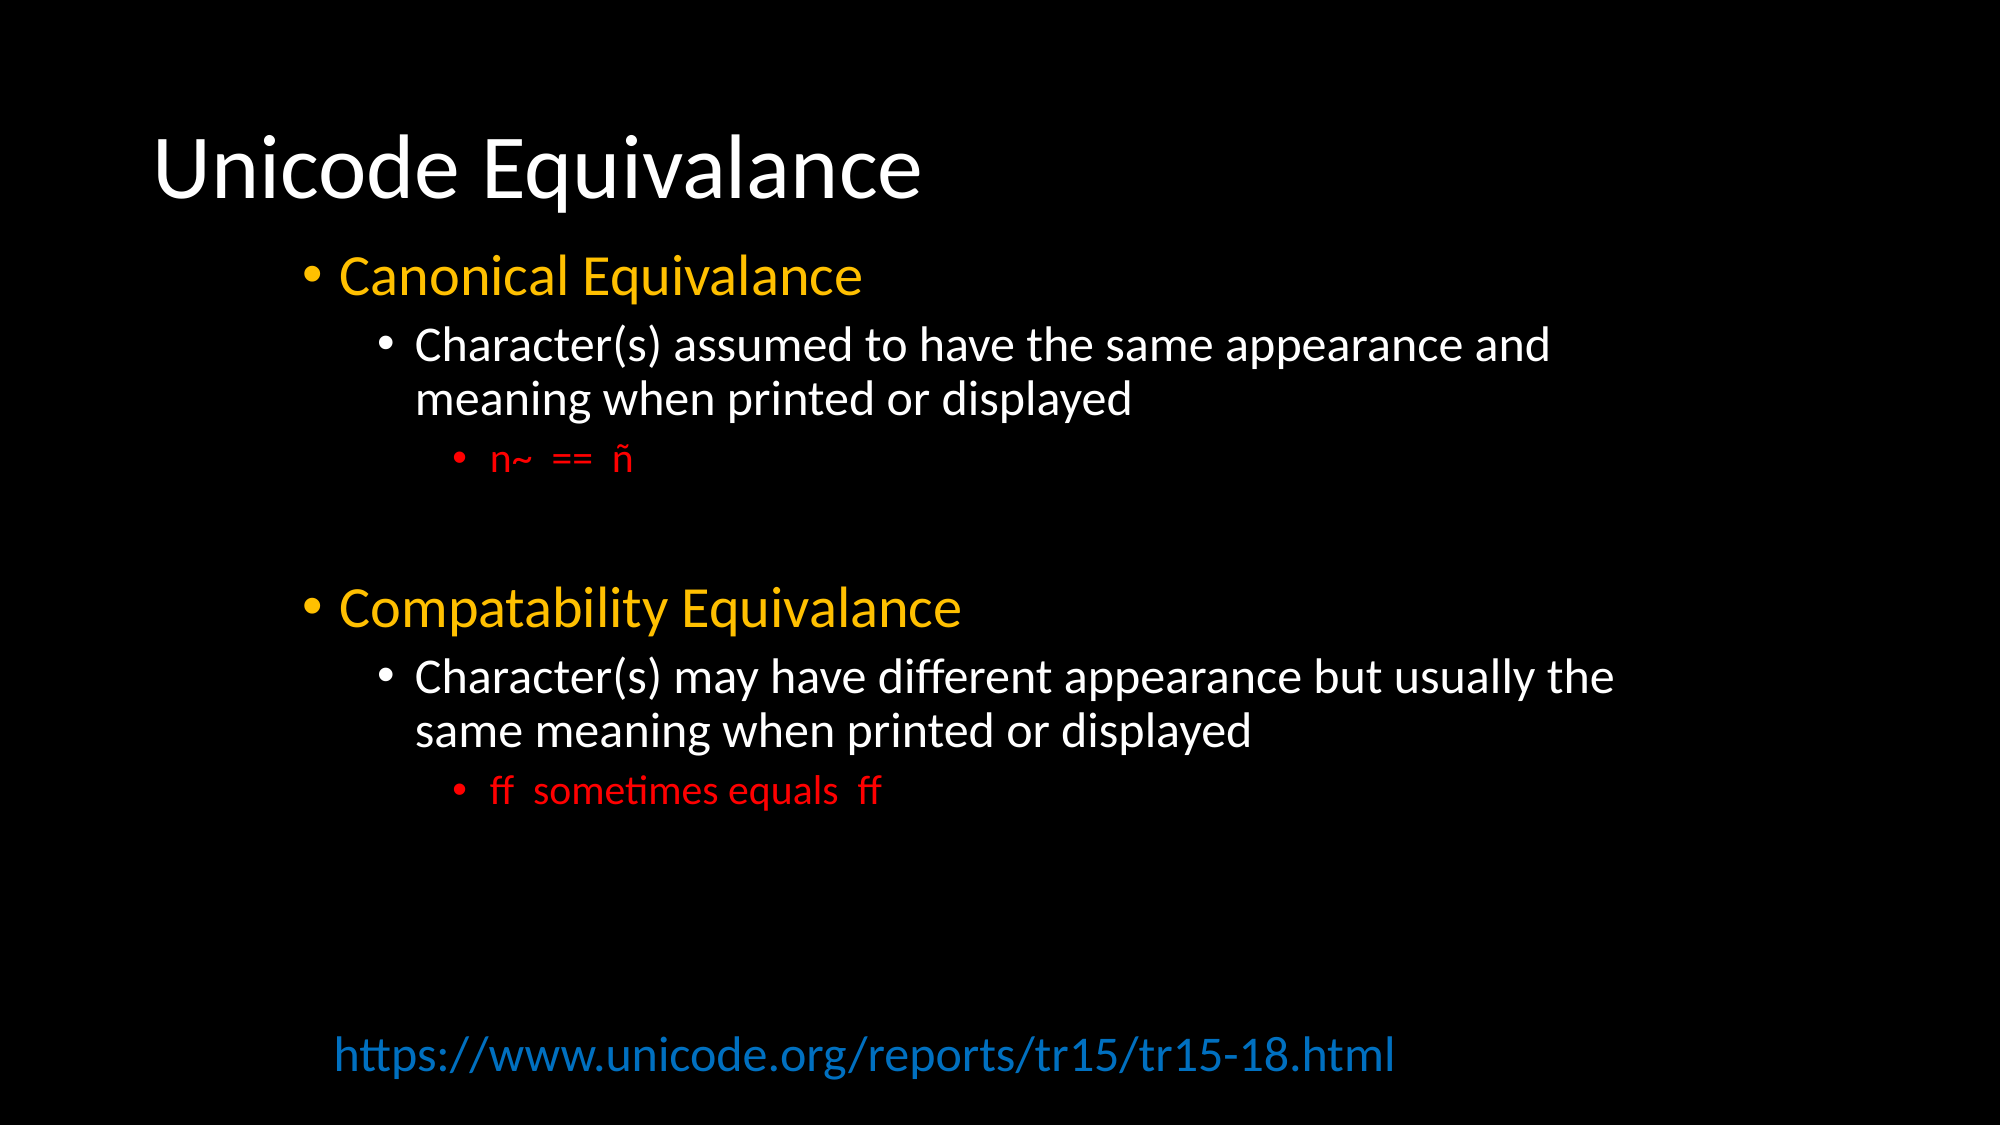

# Unicode Equivalance
Canonical Equivalance
Character(s) assumed to have the same appearance and meaning when printed or displayed
n~  ==  ñ

Compatability Equivalance
Character(s) may have different appearance but usually the same meaning when printed or displayed
ff  sometimes equals  ﬀ

https://www.unicode.org/reports/tr15/tr15-18.html